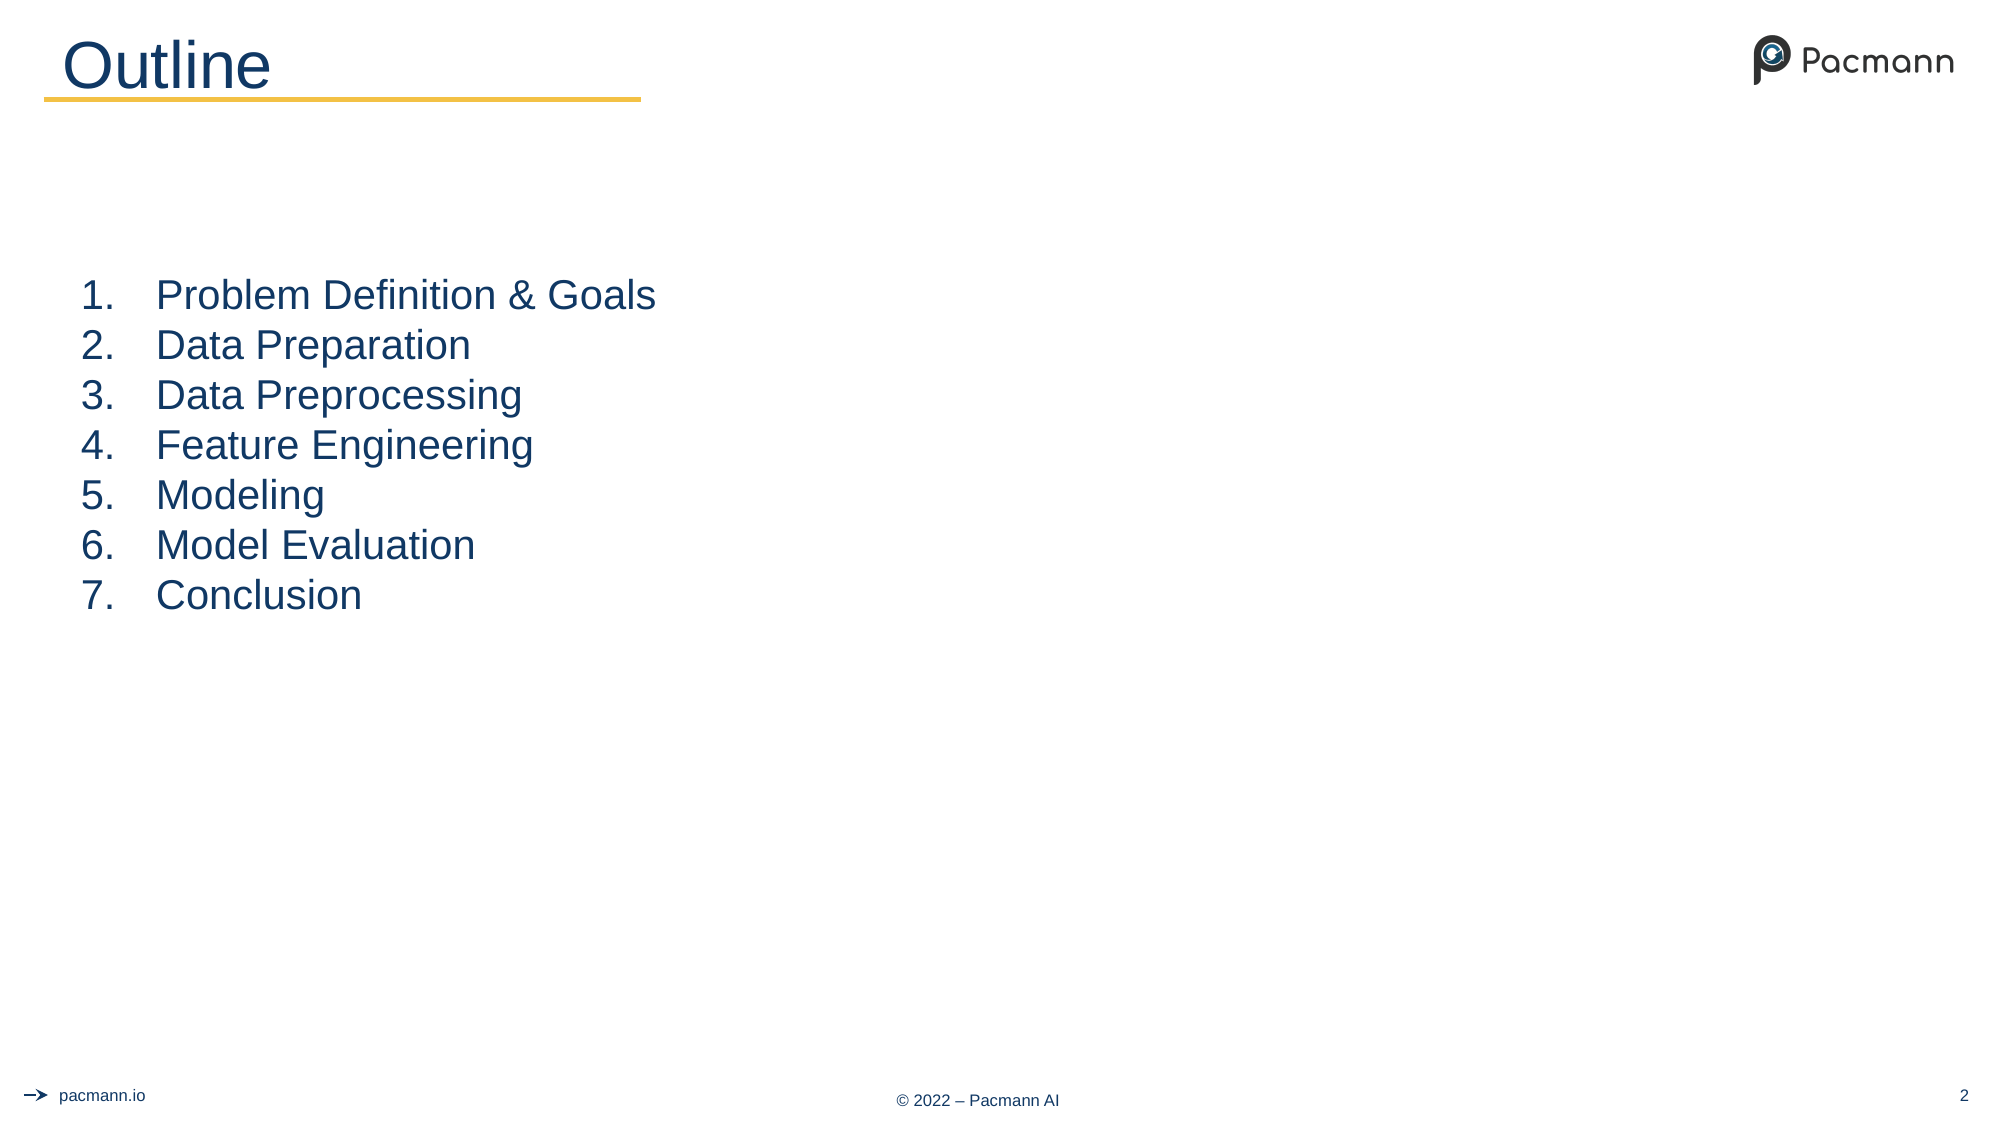

# Outline
Problem Definition & Goals
Data Preparation
Data Preprocessing
Feature Engineering
Modeling
Model Evaluation
Conclusion